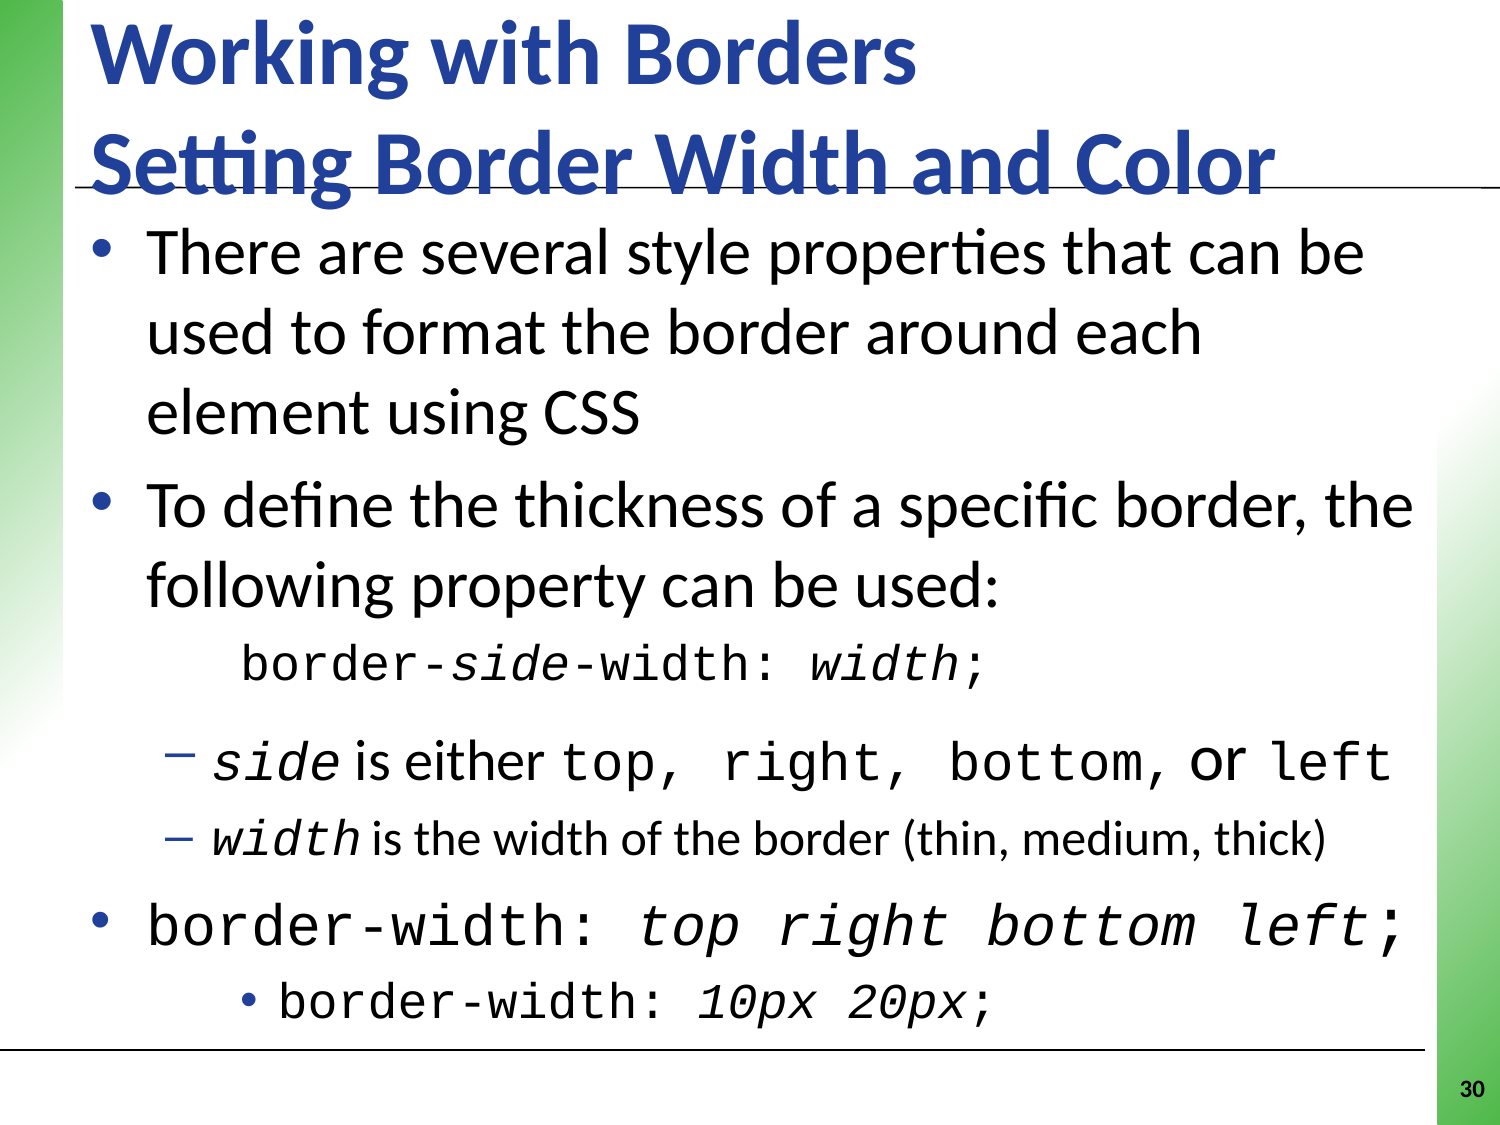

# Working with Borders Setting Border Width and Color
There are several style properties that can be used to format the border around each element using CSS
To define the thickness of a specific border, the following property can be used:
border-side-width: width;
side is either top, right, bottom, or left
width is the width of the border (thin, medium, thick)
border-width: top right bottom left;
border-width: 10px 20px;

30